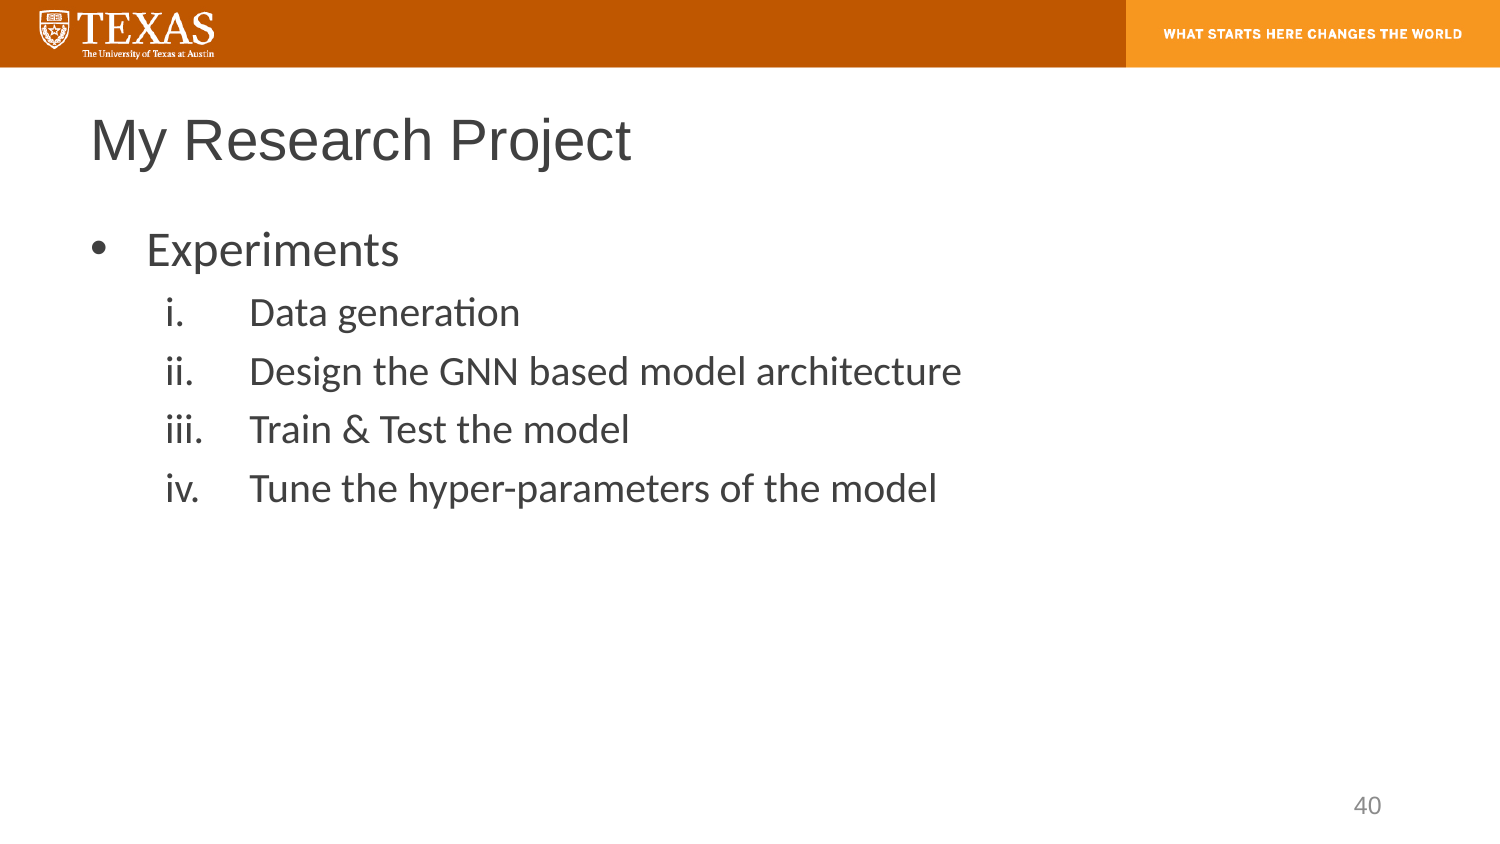

# My Research Project
Experiments
Data generation
Design the GNN based model architecture
Train & Test the model
Tune the hyper-parameters of the model
40